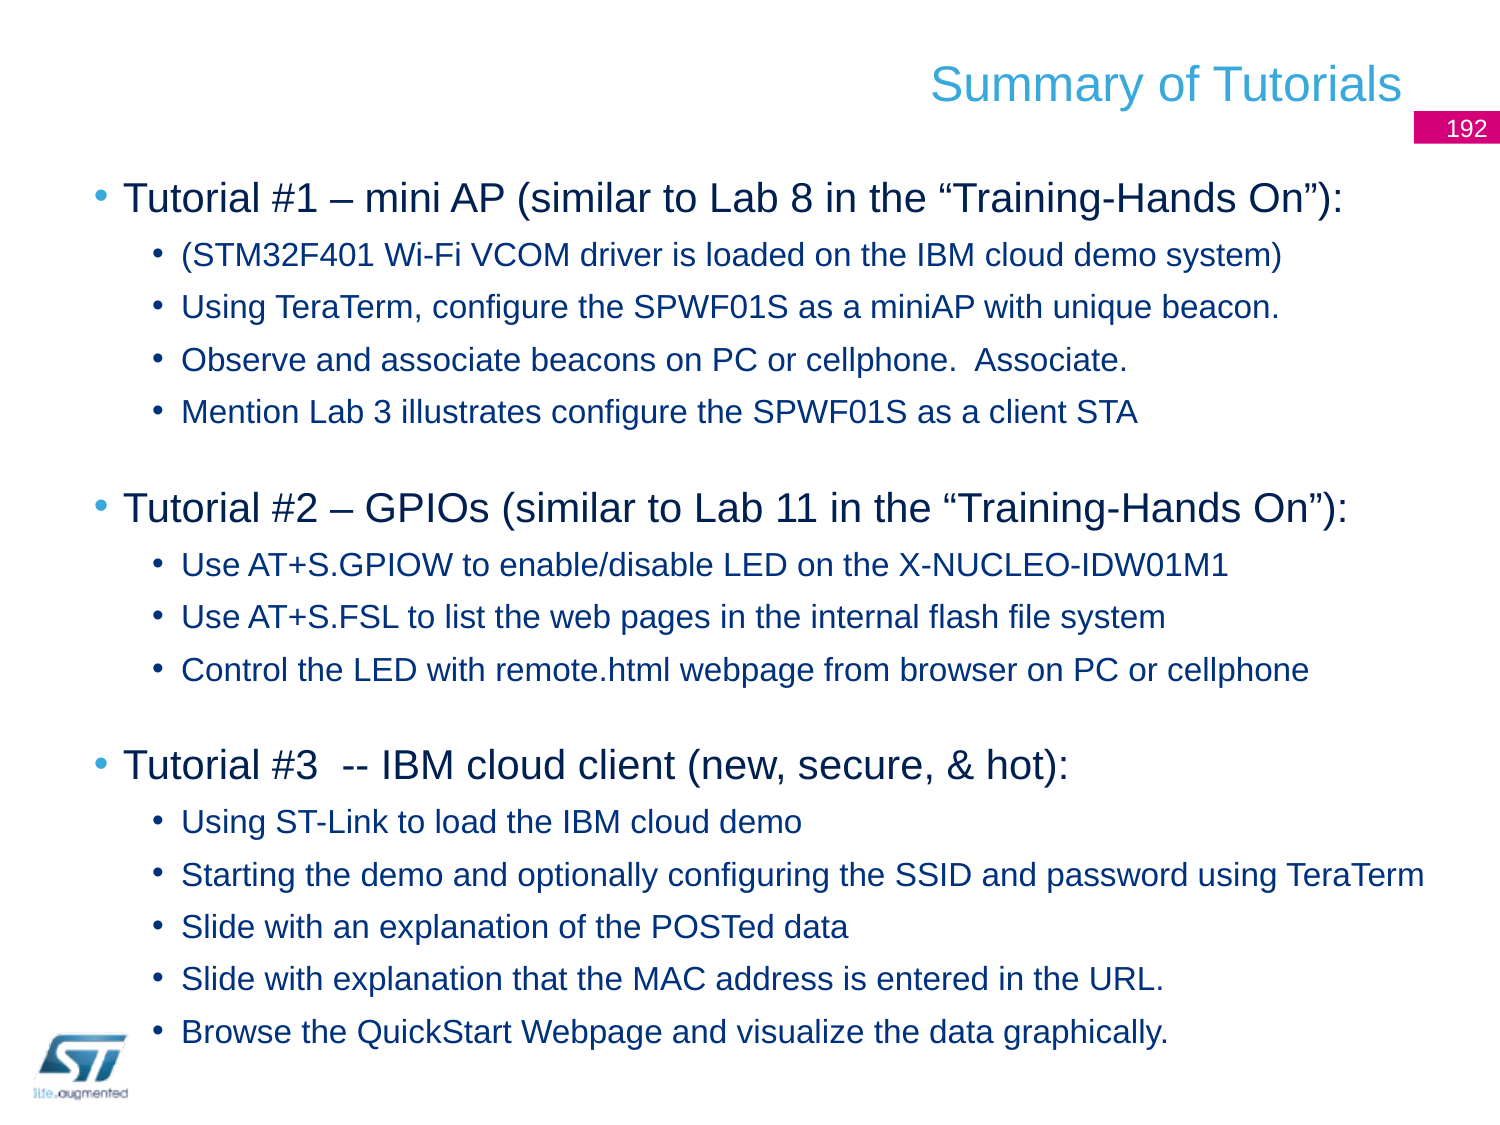

# Summary of Tutorials
192
Tutorial #1 – mini AP (similar to Lab 8 in the “Training-Hands On”):
(STM32F401 Wi-Fi VCOM driver is loaded on the IBM cloud demo system)
Using TeraTerm, configure the SPWF01S as a miniAP with unique beacon.
Observe and associate beacons on PC or cellphone.  Associate.
Mention Lab 3 illustrates configure the SPWF01S as a client STA
Tutorial #2 – GPIOs (similar to Lab 11 in the “Training-Hands On”):
Use AT+S.GPIOW to enable/disable LED on the X-NUCLEO-IDW01M1
Use AT+S.FSL to list the web pages in the internal flash file system
Control the LED with remote.html webpage from browser on PC or cellphone
Tutorial #3  -- IBM cloud client (new, secure, & hot):
Using ST-Link to load the IBM cloud demo
Starting the demo and optionally configuring the SSID and password using TeraTerm
Slide with an explanation of the POSTed data
Slide with explanation that the MAC address is entered in the URL.
Browse the QuickStart Webpage and visualize the data graphically.